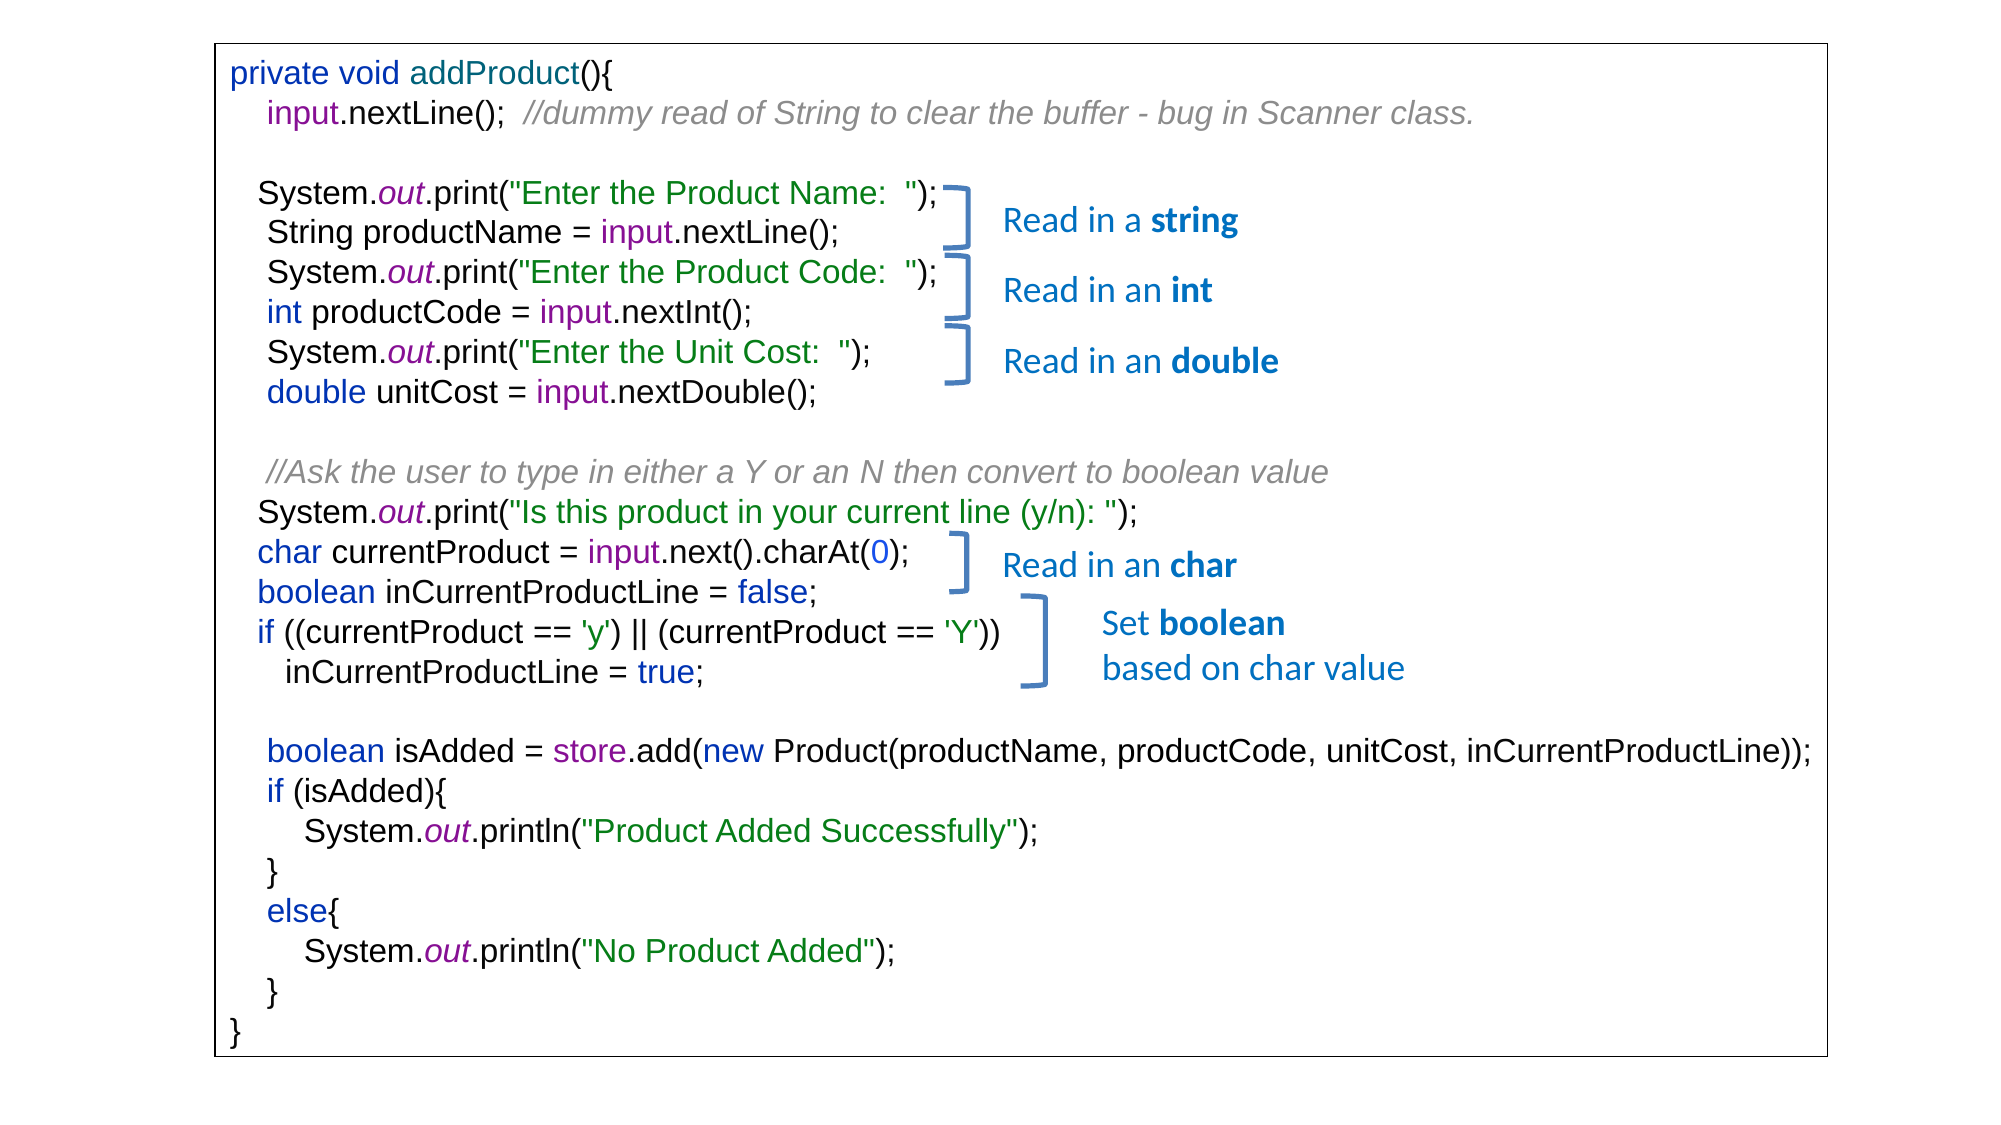

private void addProduct(){
    input.nextLine();  //dummy read of String to clear the buffer - bug in Scanner class.
   System.out.print("Enter the Product Name:  ");
    String productName = input.nextLine();
    System.out.print("Enter the Product Code:  ");
    int productCode = input.nextInt();
    System.out.print("Enter the Unit Cost:  ");
    double unitCost = input.nextDouble();
    //Ask the user to type in either a Y or an N then convert to boolean value
   System.out.print("Is this product in your current line (y/n): ");
   char currentProduct = input.next().charAt(0);
   boolean inCurrentProductLine = false;
   if ((currentProduct == 'y') || (currentProduct == 'Y'))
      inCurrentProductLine = true;
    boolean isAdded = store.add(new Product(productName, productCode, unitCost, inCurrentProductLine));
    if (isAdded){
        System.out.println("Product Added Successfully");
    }
    else{
        System.out.println("No Product Added");
    }
}

Read in a string

Read in an int

Read in an double
Read in an char

Set boolean
based on char value